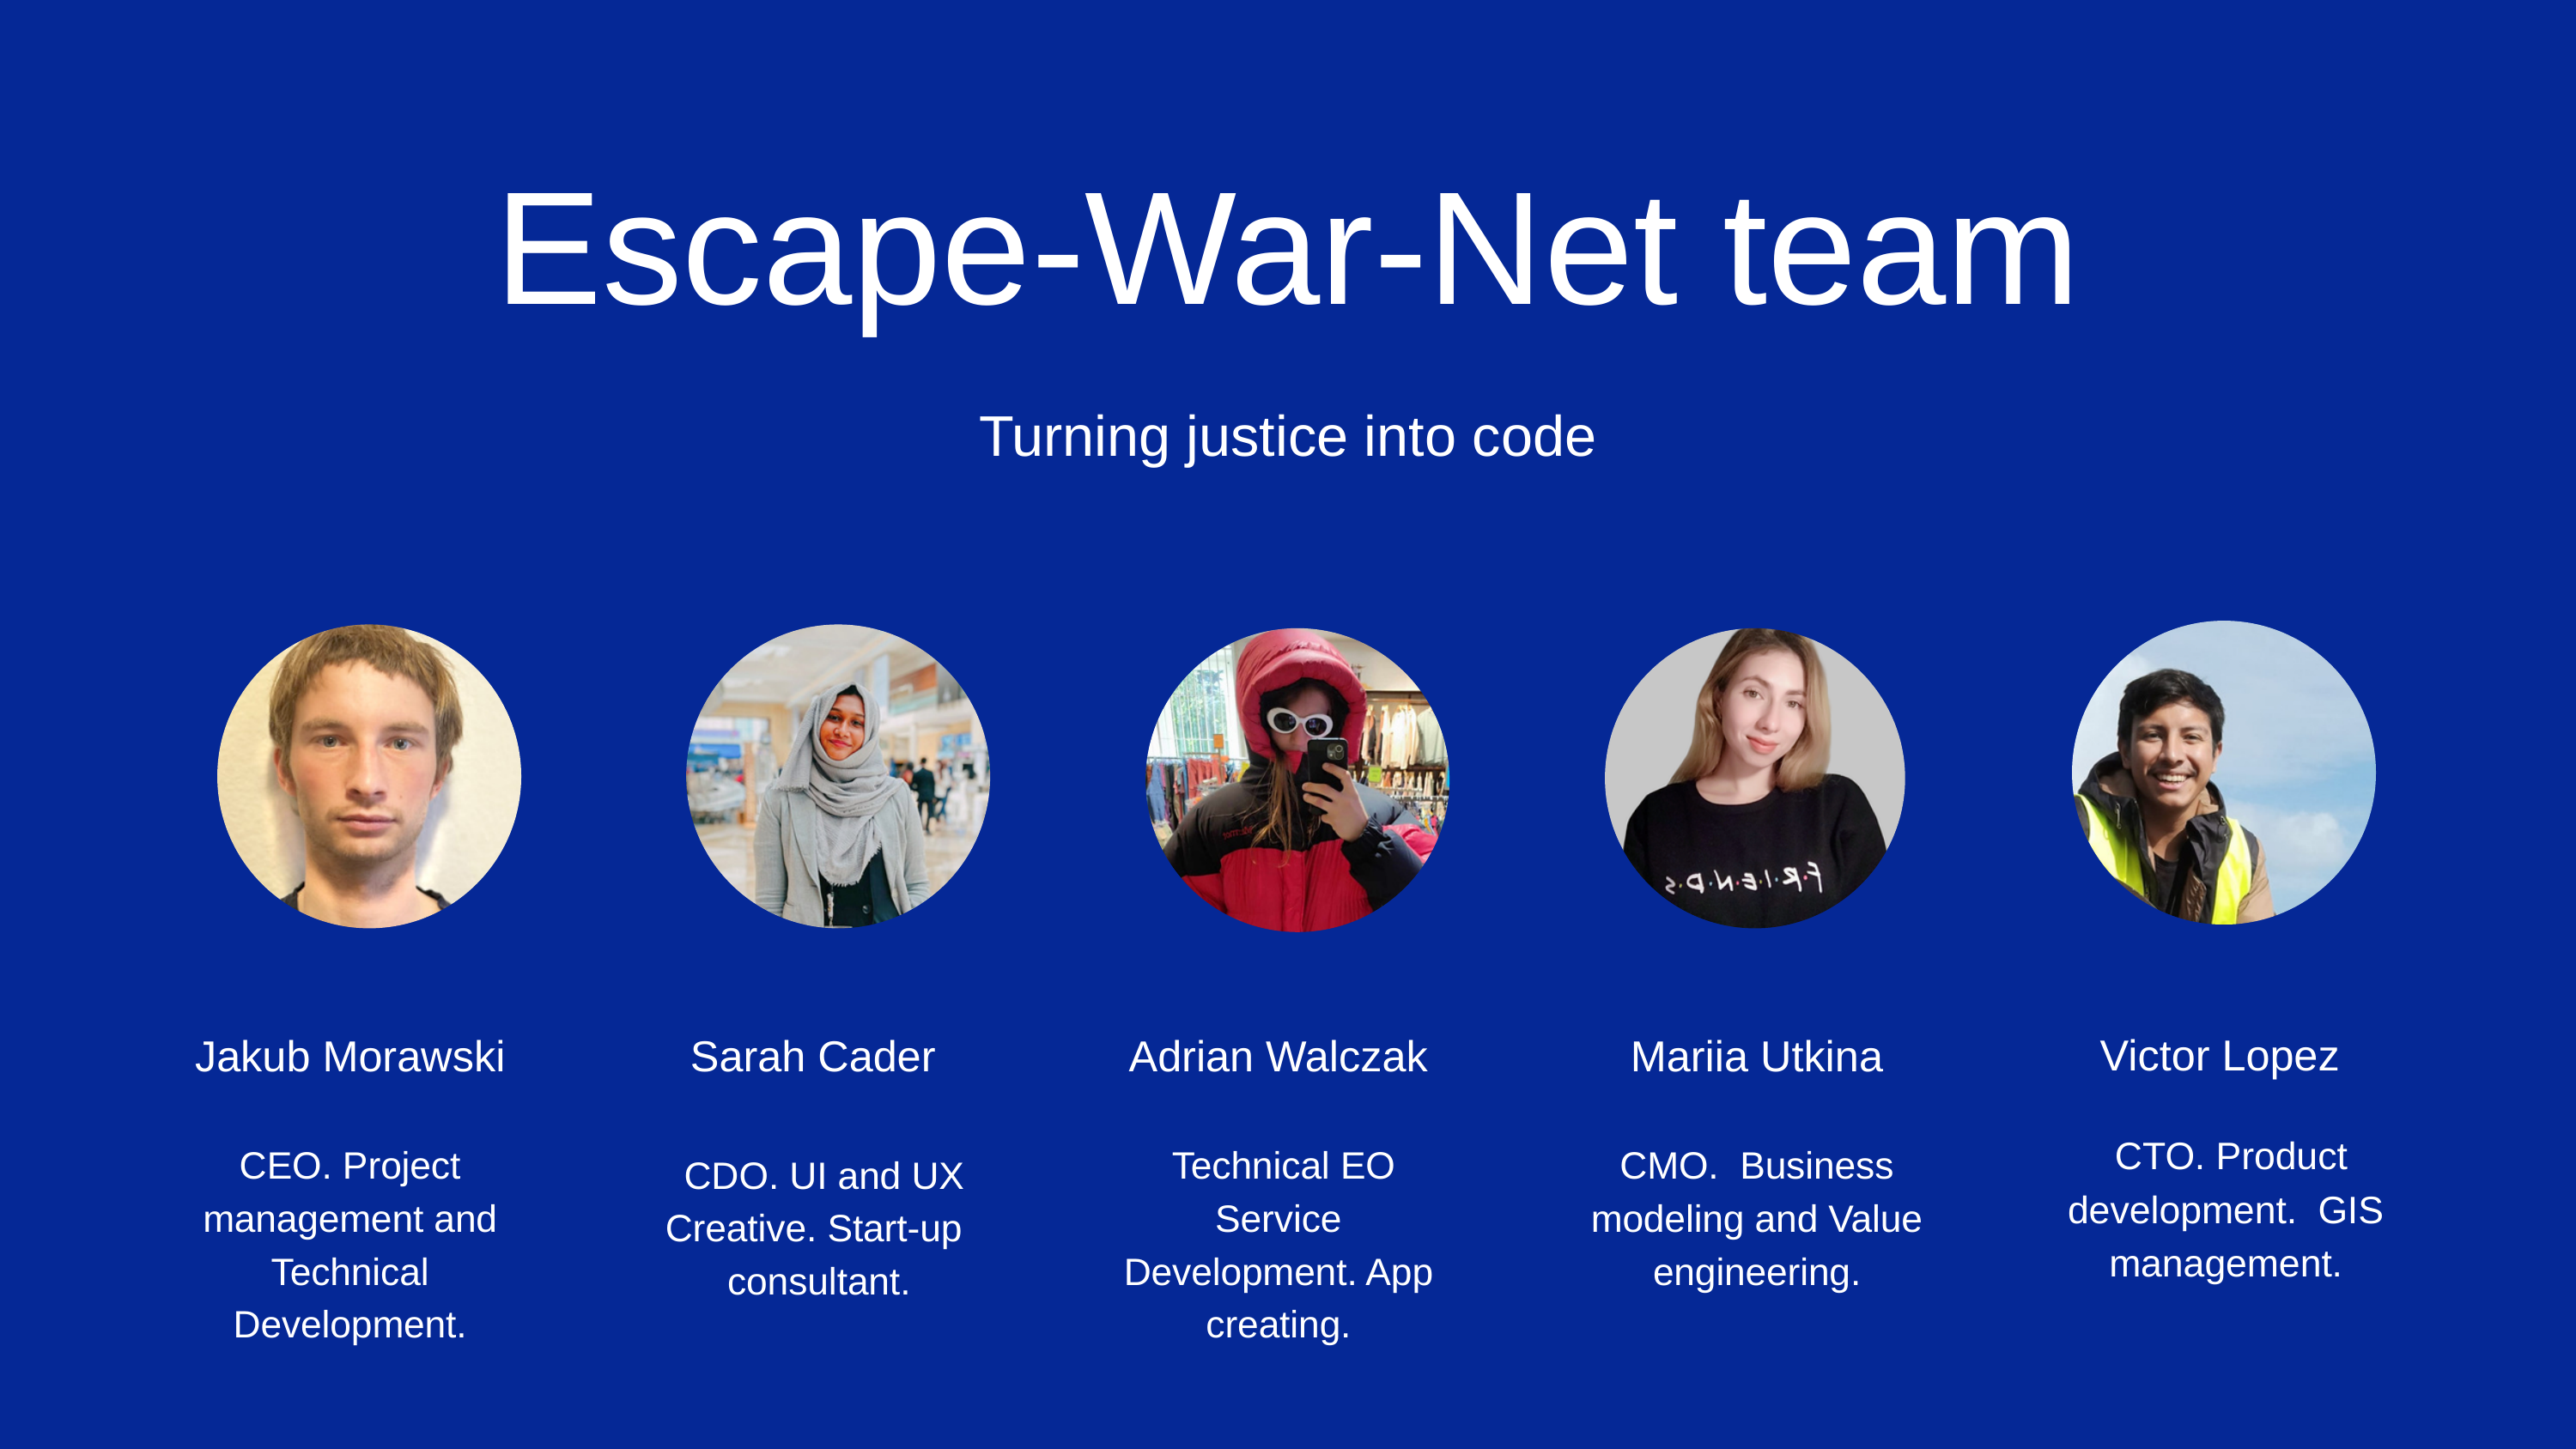

Escape-War-Net team
Turning justice into code

Jakub Morawski

CEO. Project management and Technical Development.
Sarah Cader

 CDO. UI and UX Creative. Start-up  consultant.
Adrian Walczak

 Technical EO Service Development. App creating.
Mariia Utkina

CMO.  Business modeling and Value engineering.
Victor Lopez

 CTO. Product development.  GIS management.